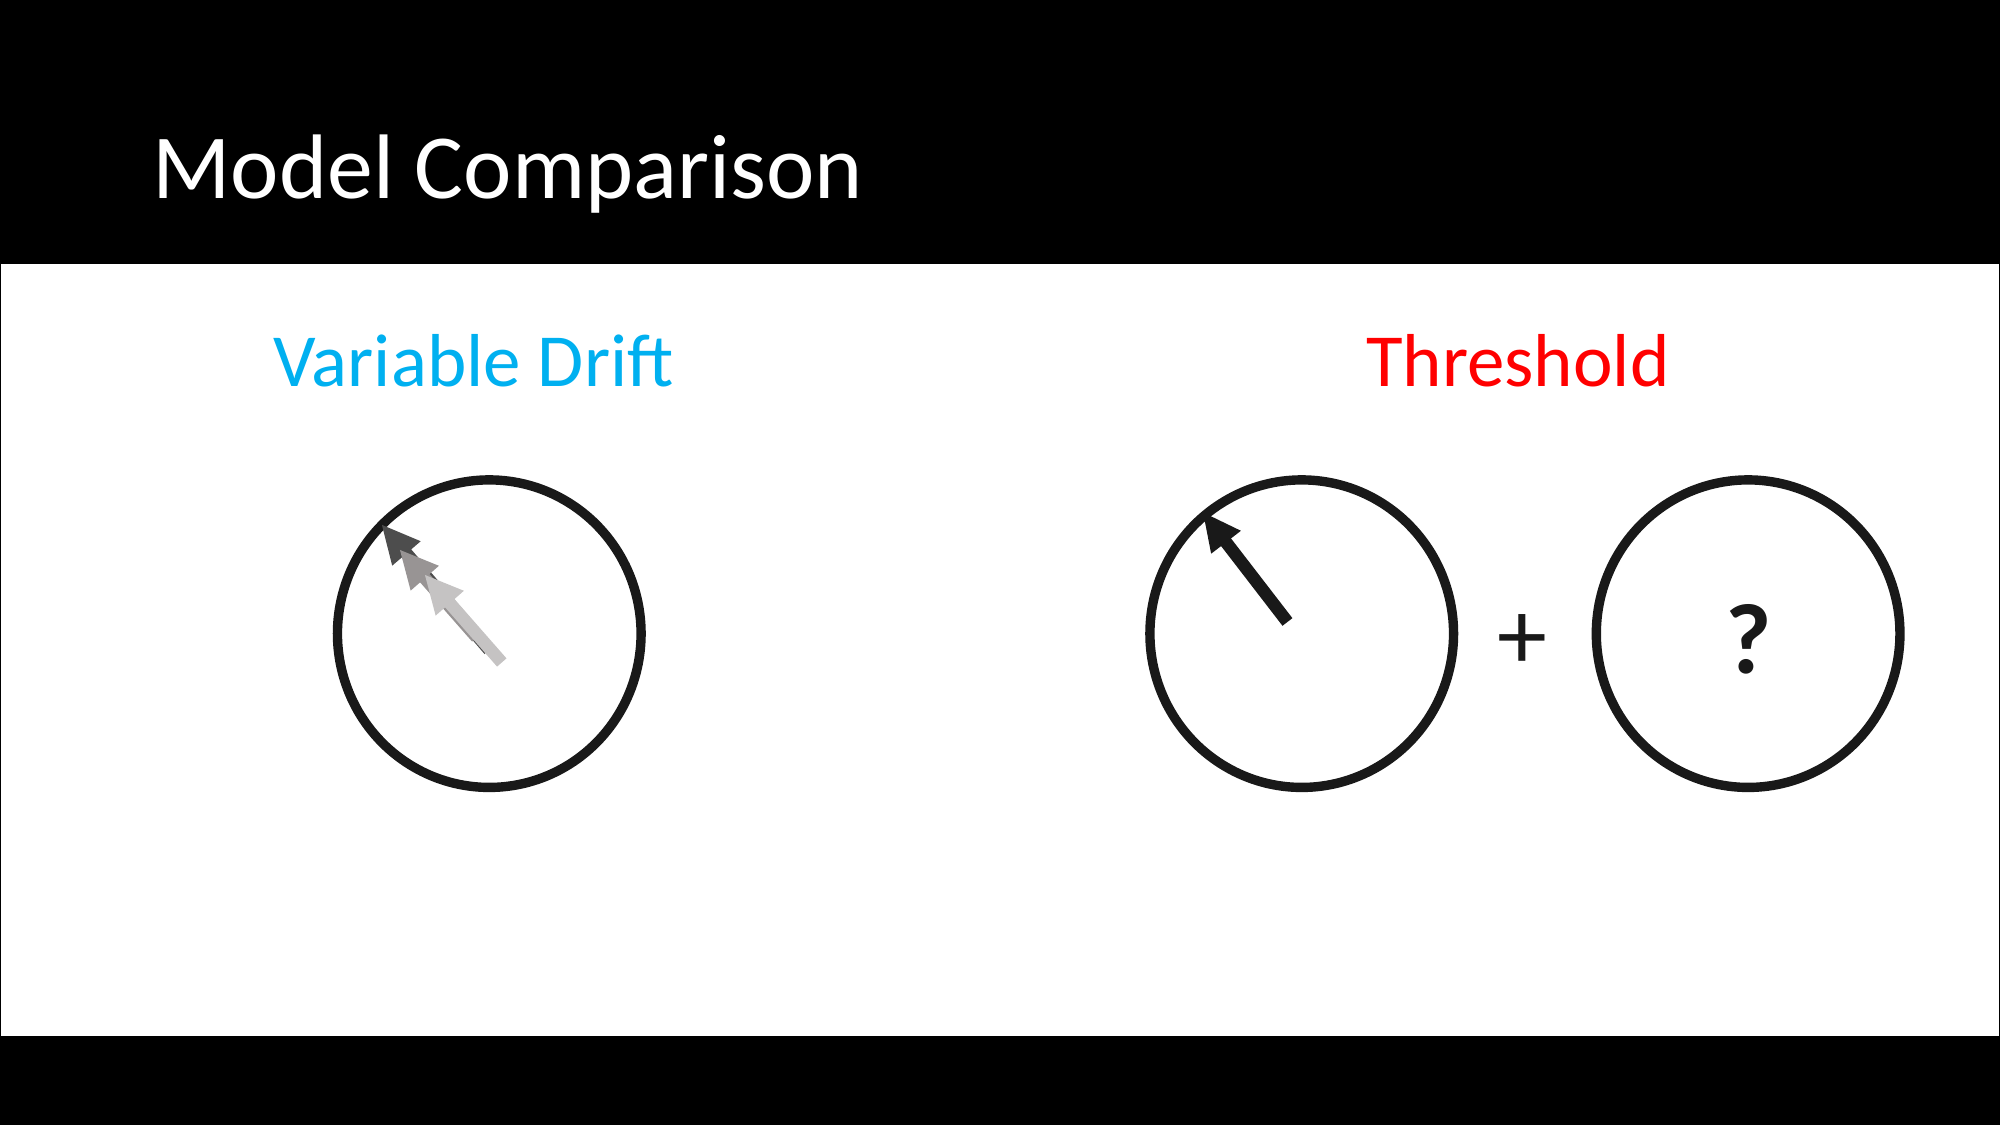

# Model Comparison
R
Threshold
Variable Drift

?
+